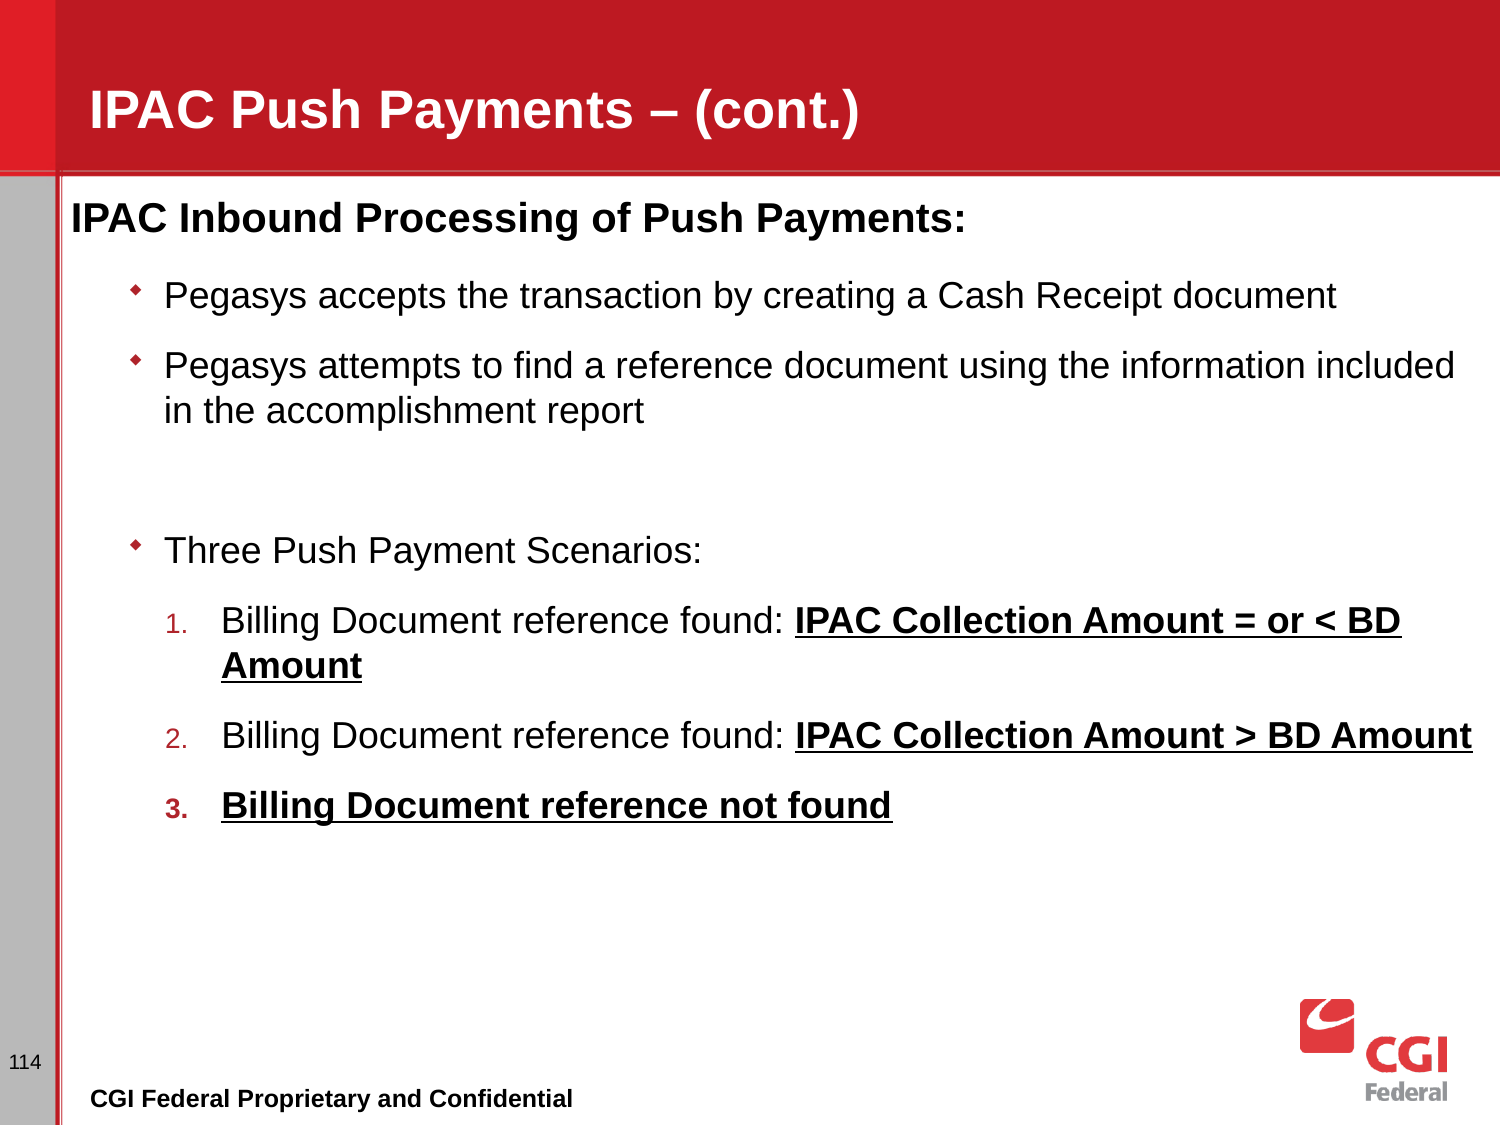

# IPAC Push Payments – (cont.)
IPAC Inbound Processing of Push Payments:

Pegasys accepts the transaction by creating a Cash Receipt document
Pegasys attempts to find a reference document using the information included in the accomplishment report

Three Push Payment Scenarios:
Billing Document reference found: IPAC Collection Amount = or < BD Amount
Billing Document reference found: IPAC Collection Amount > BD Amount
Billing Document reference not found

114
CGI Federal Proprietary and Confidential